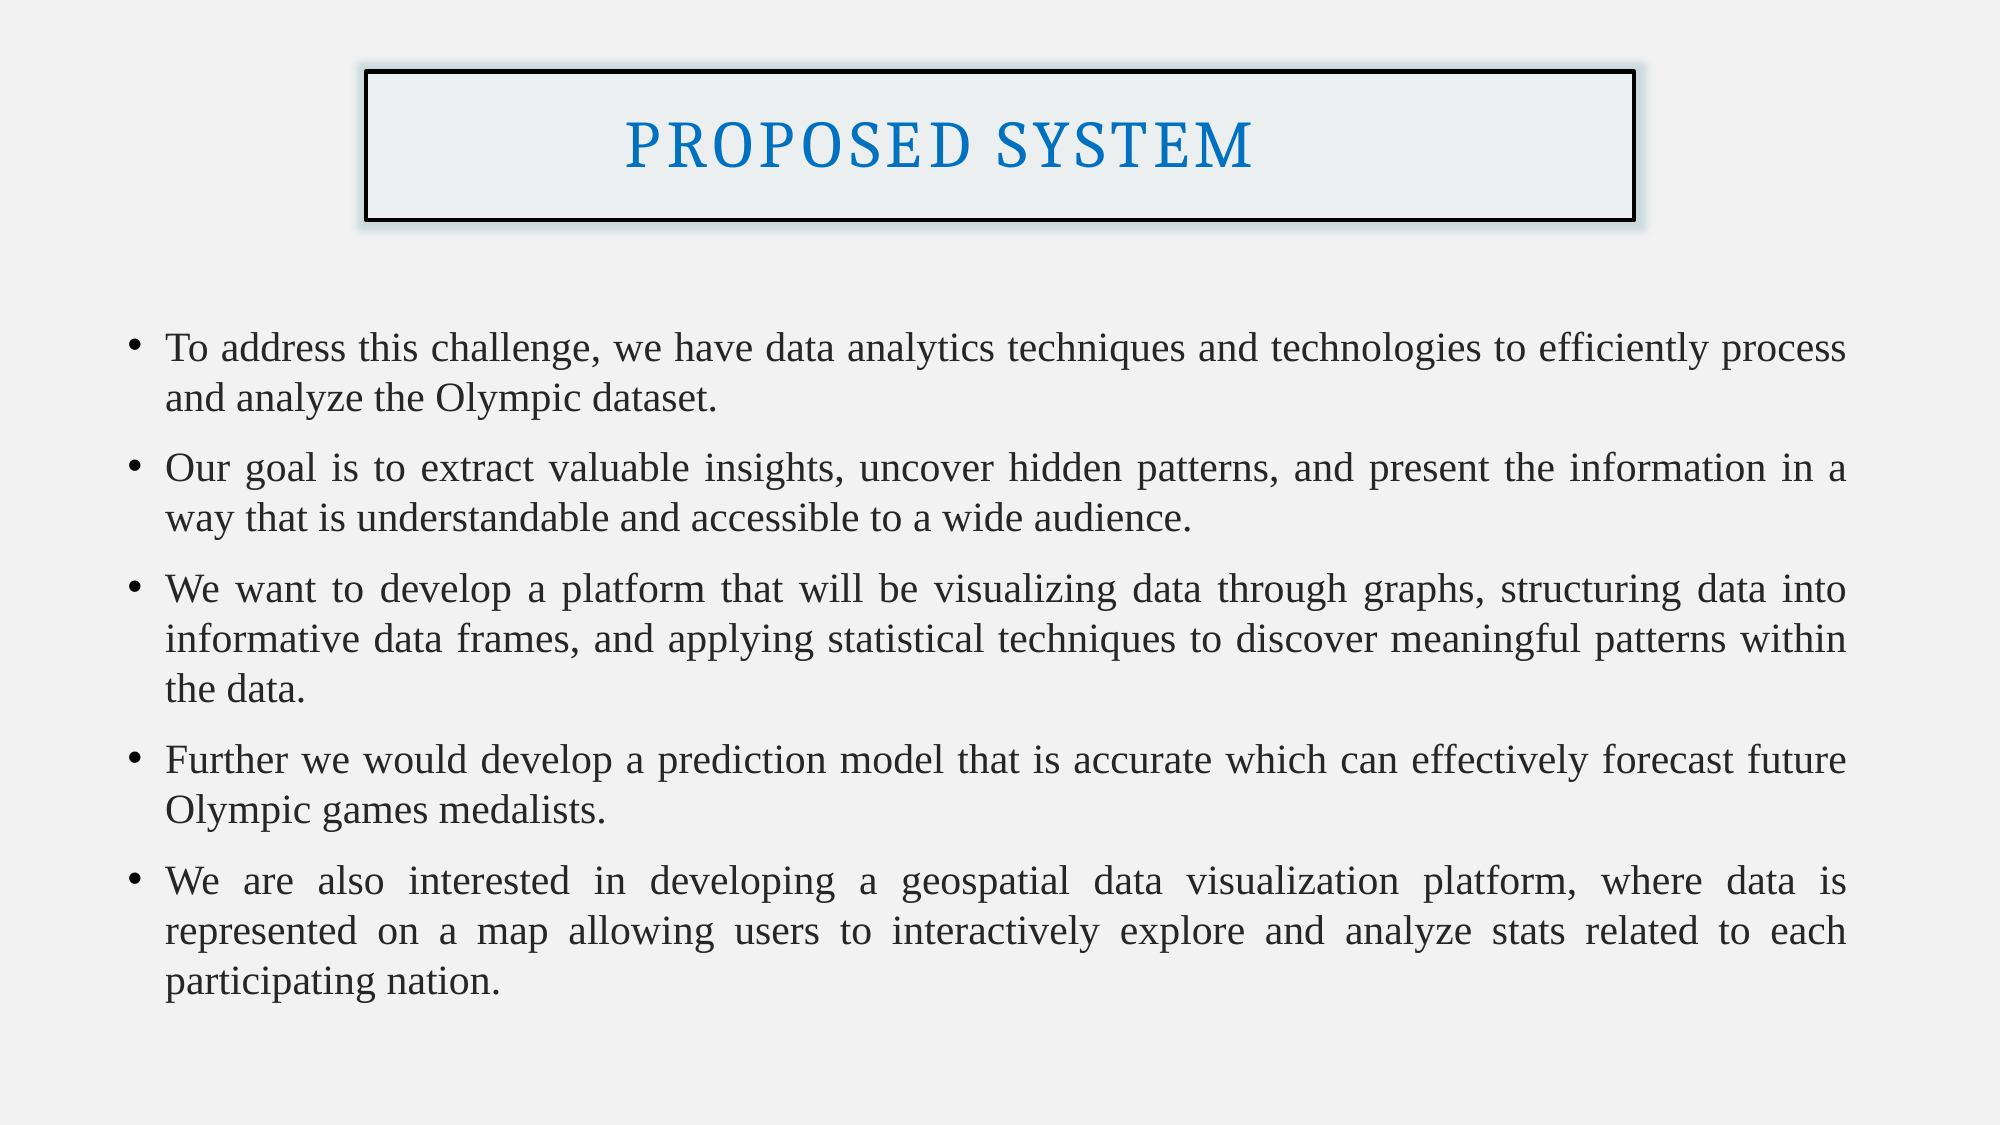

Proposed System
To address this challenge, we have data analytics techniques and technologies to efficiently process and analyze the Olympic dataset.
Our goal is to extract valuable insights, uncover hidden patterns, and present the information in a way that is understandable and accessible to a wide audience.
We want to develop a platform that will be visualizing data through graphs, structuring data into informative data frames, and applying statistical techniques to discover meaningful patterns within the data.
Further we would develop a prediction model that is accurate which can effectively forecast future Olympic games medalists.
We are also interested in developing a geospatial data visualization platform, where data is represented on a map allowing users to interactively explore and analyze stats related to each participating nation.